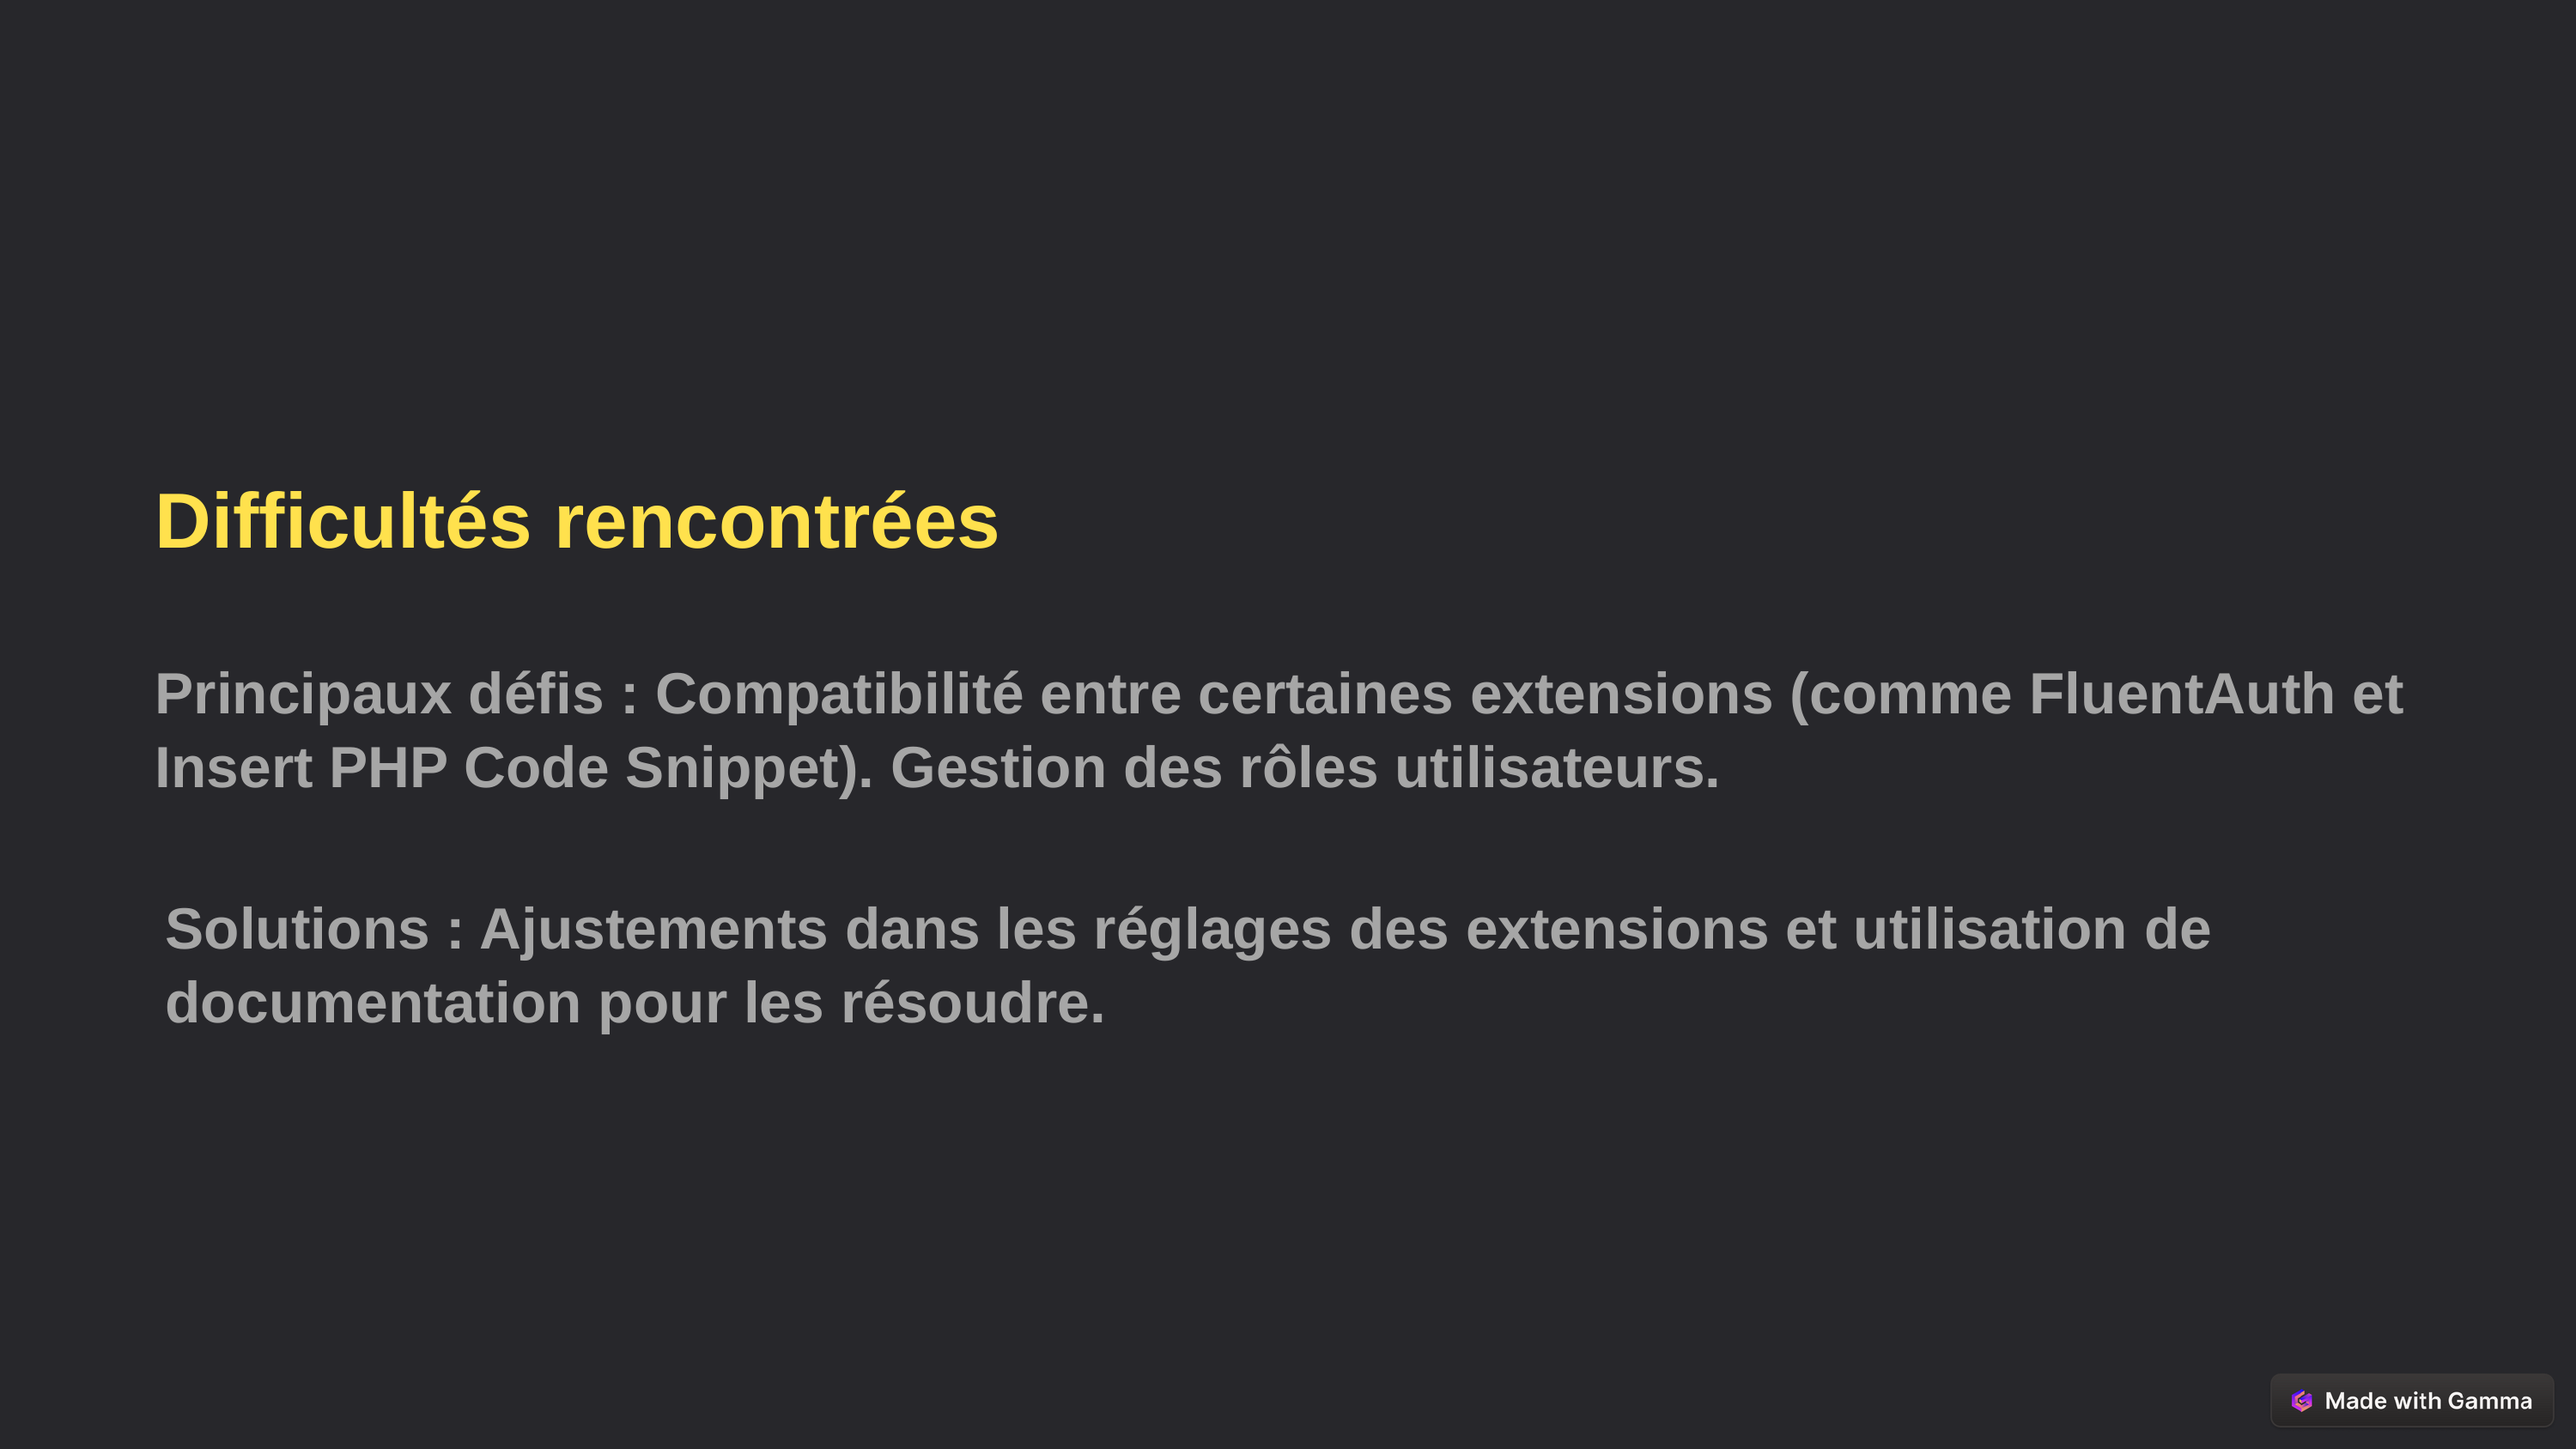

Difficultés rencontrées
Principaux défis : Compatibilité entre certaines extensions (comme FluentAuth et Insert PHP Code Snippet). Gestion des rôles utilisateurs.
Solutions : Ajustements dans les réglages des extensions et utilisation de documentation pour les résoudre.